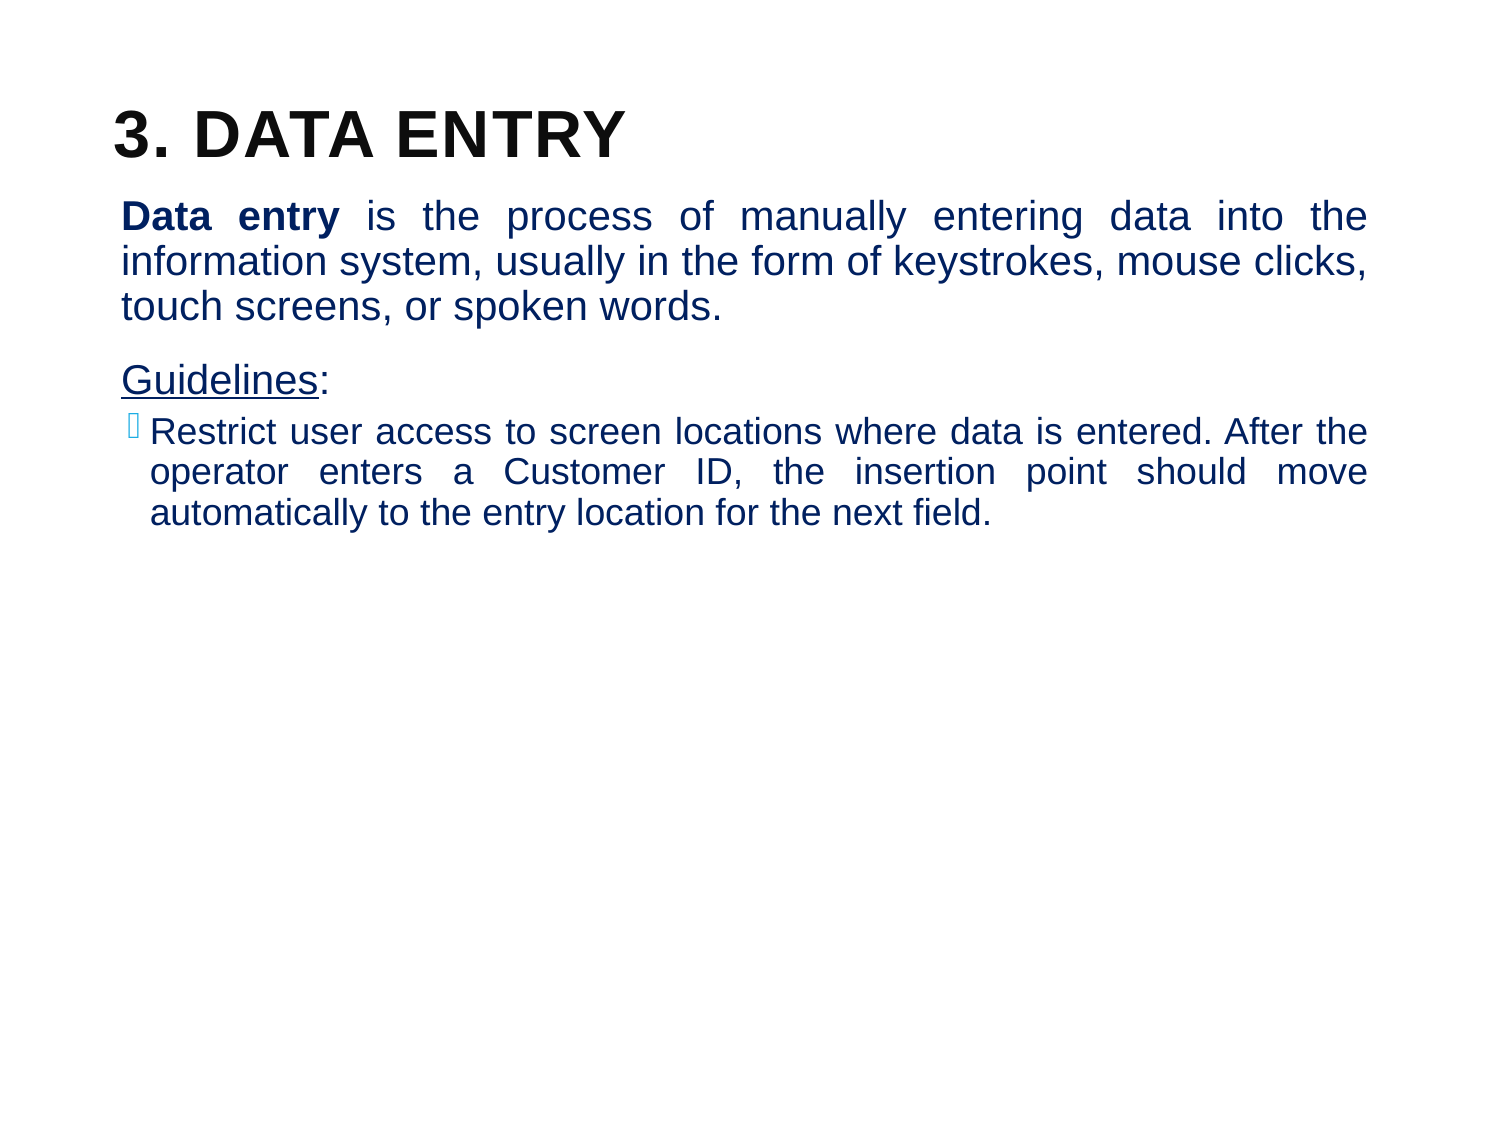

# 3. Data entry
Data entry is the process of manually entering data into the information system, usually in the form of keystrokes, mouse clicks, touch screens, or spoken words.
Guidelines:
Restrict user access to screen locations where data is entered. After the operator enters a Customer ID, the insertion point should move automatically to the entry location for the next field.